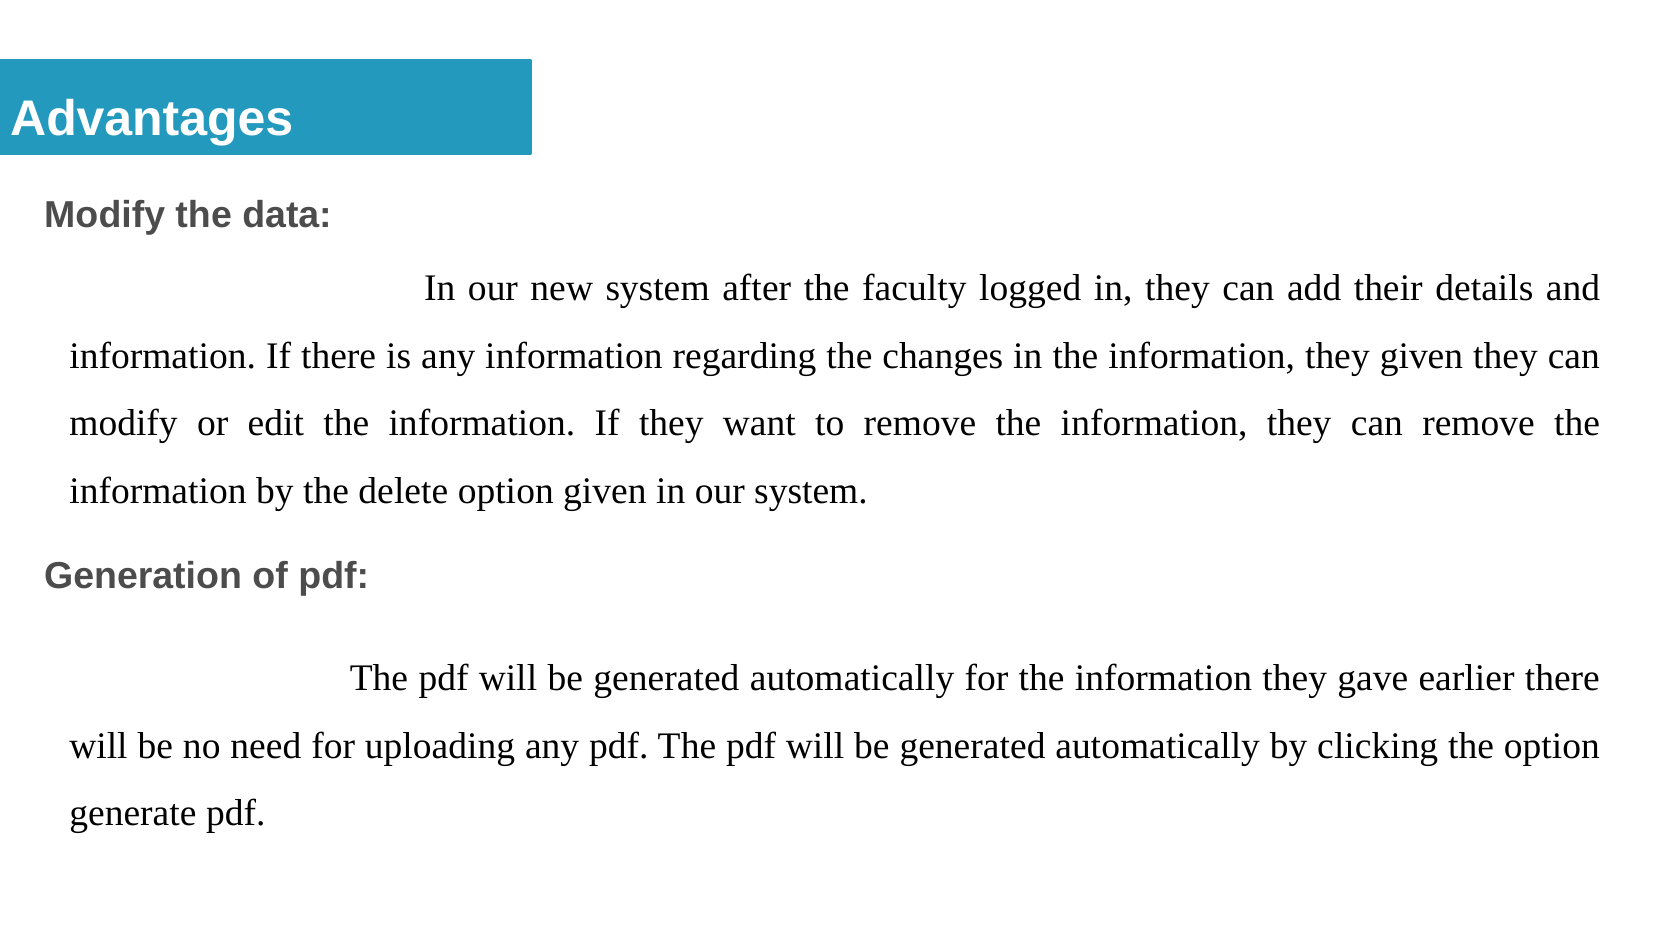

Advantages
Modify the data:
                            In our new system after the faculty logged in, they can add their details and information. If there is any information regarding the changes in the information, they given they can modify or edit the information. If they want to remove the information, they can remove the information by the delete option given in our system.

Generation of pdf:
                           The pdf will be generated automatically for the information they gave earlier there will be no need for uploading any pdf. The pdf will be generated automatically by clicking the option generate pdf.